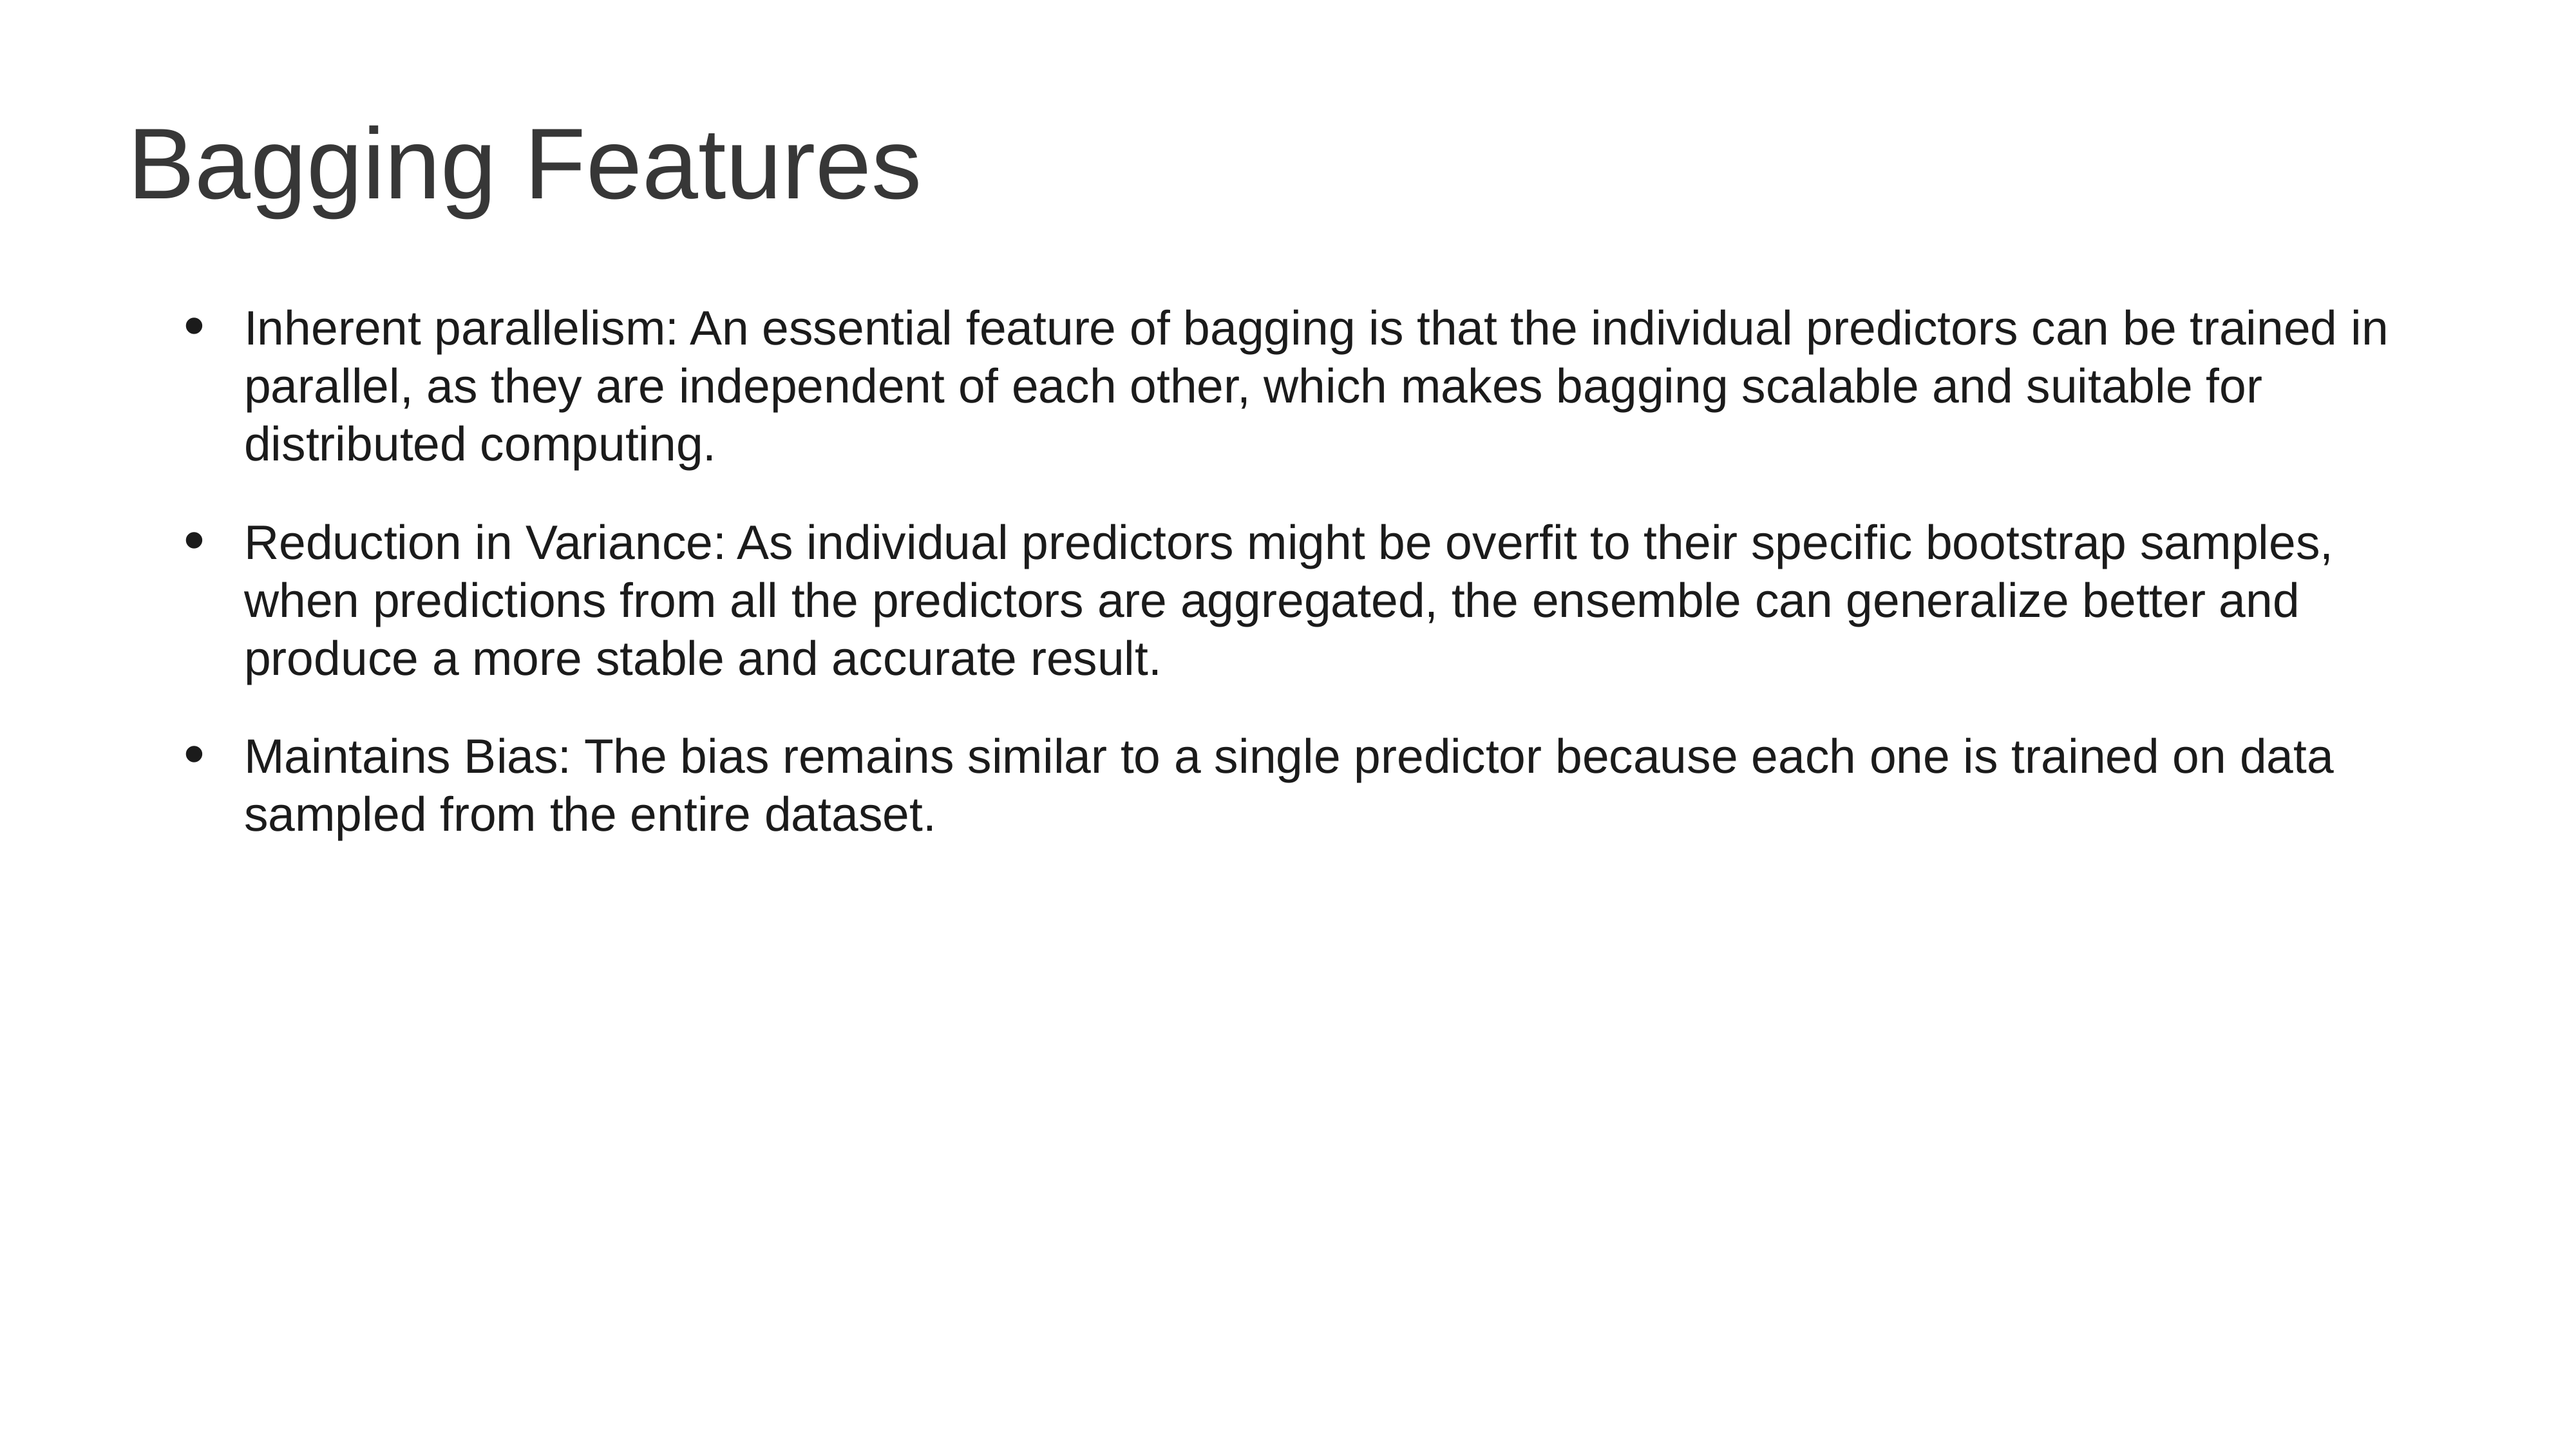

# Bagging Features
Inherent parallelism: An essential feature of bagging is that the individual predictors can be trained in parallel, as they are independent of each other, which makes bagging scalable and suitable for distributed computing.
Reduction in Variance: As individual predictors might be overfit to their specific bootstrap samples, when predictions from all the predictors are aggregated, the ensemble can generalize better and produce a more stable and accurate result.
Maintains Bias: The bias remains similar to a single predictor because each one is trained on data sampled from the entire dataset.